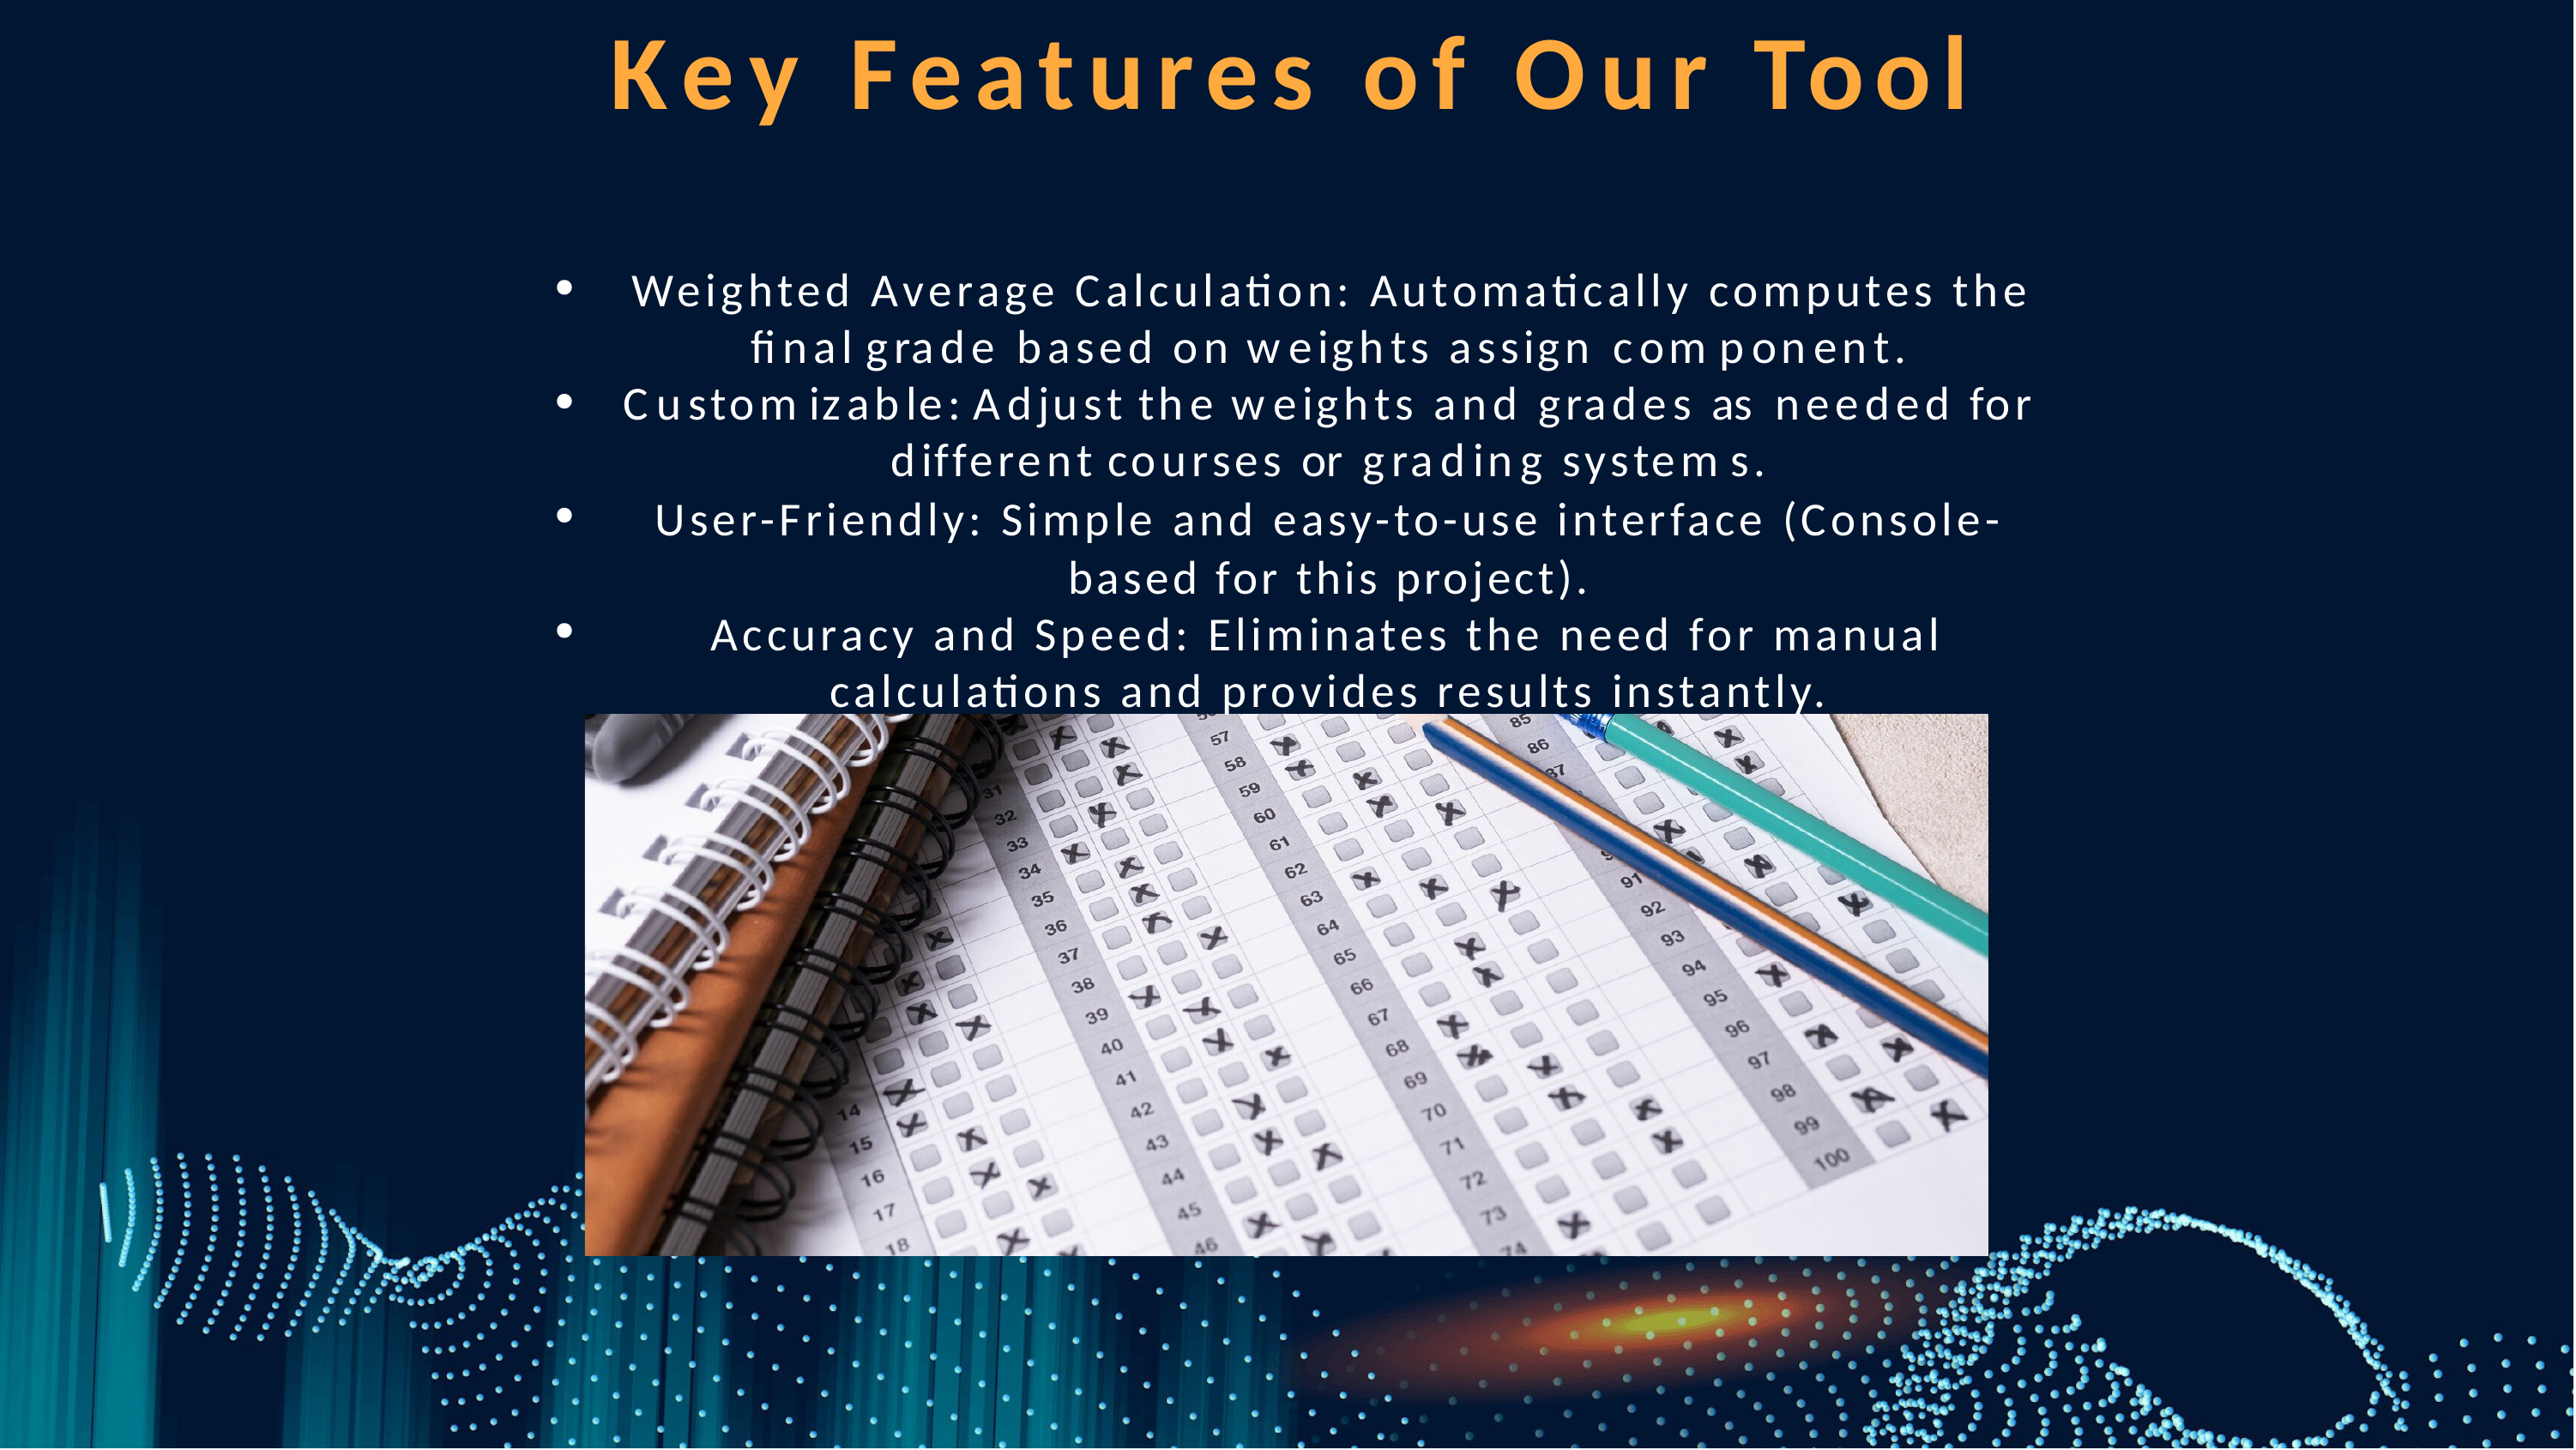

Key
Features of
Our
Tool
Weighted Average Calculation: Automatically computes the
ﬁnal grade based on weights assign component. Customizable: Adjust the weights and grades as  needed for different courses or grading systems.
User-Friendly: Simple and easy-to-use interface (Console-
based for this project).
Accuracy and Speed: Eliminates the need for manual calculations and provides results instantly.